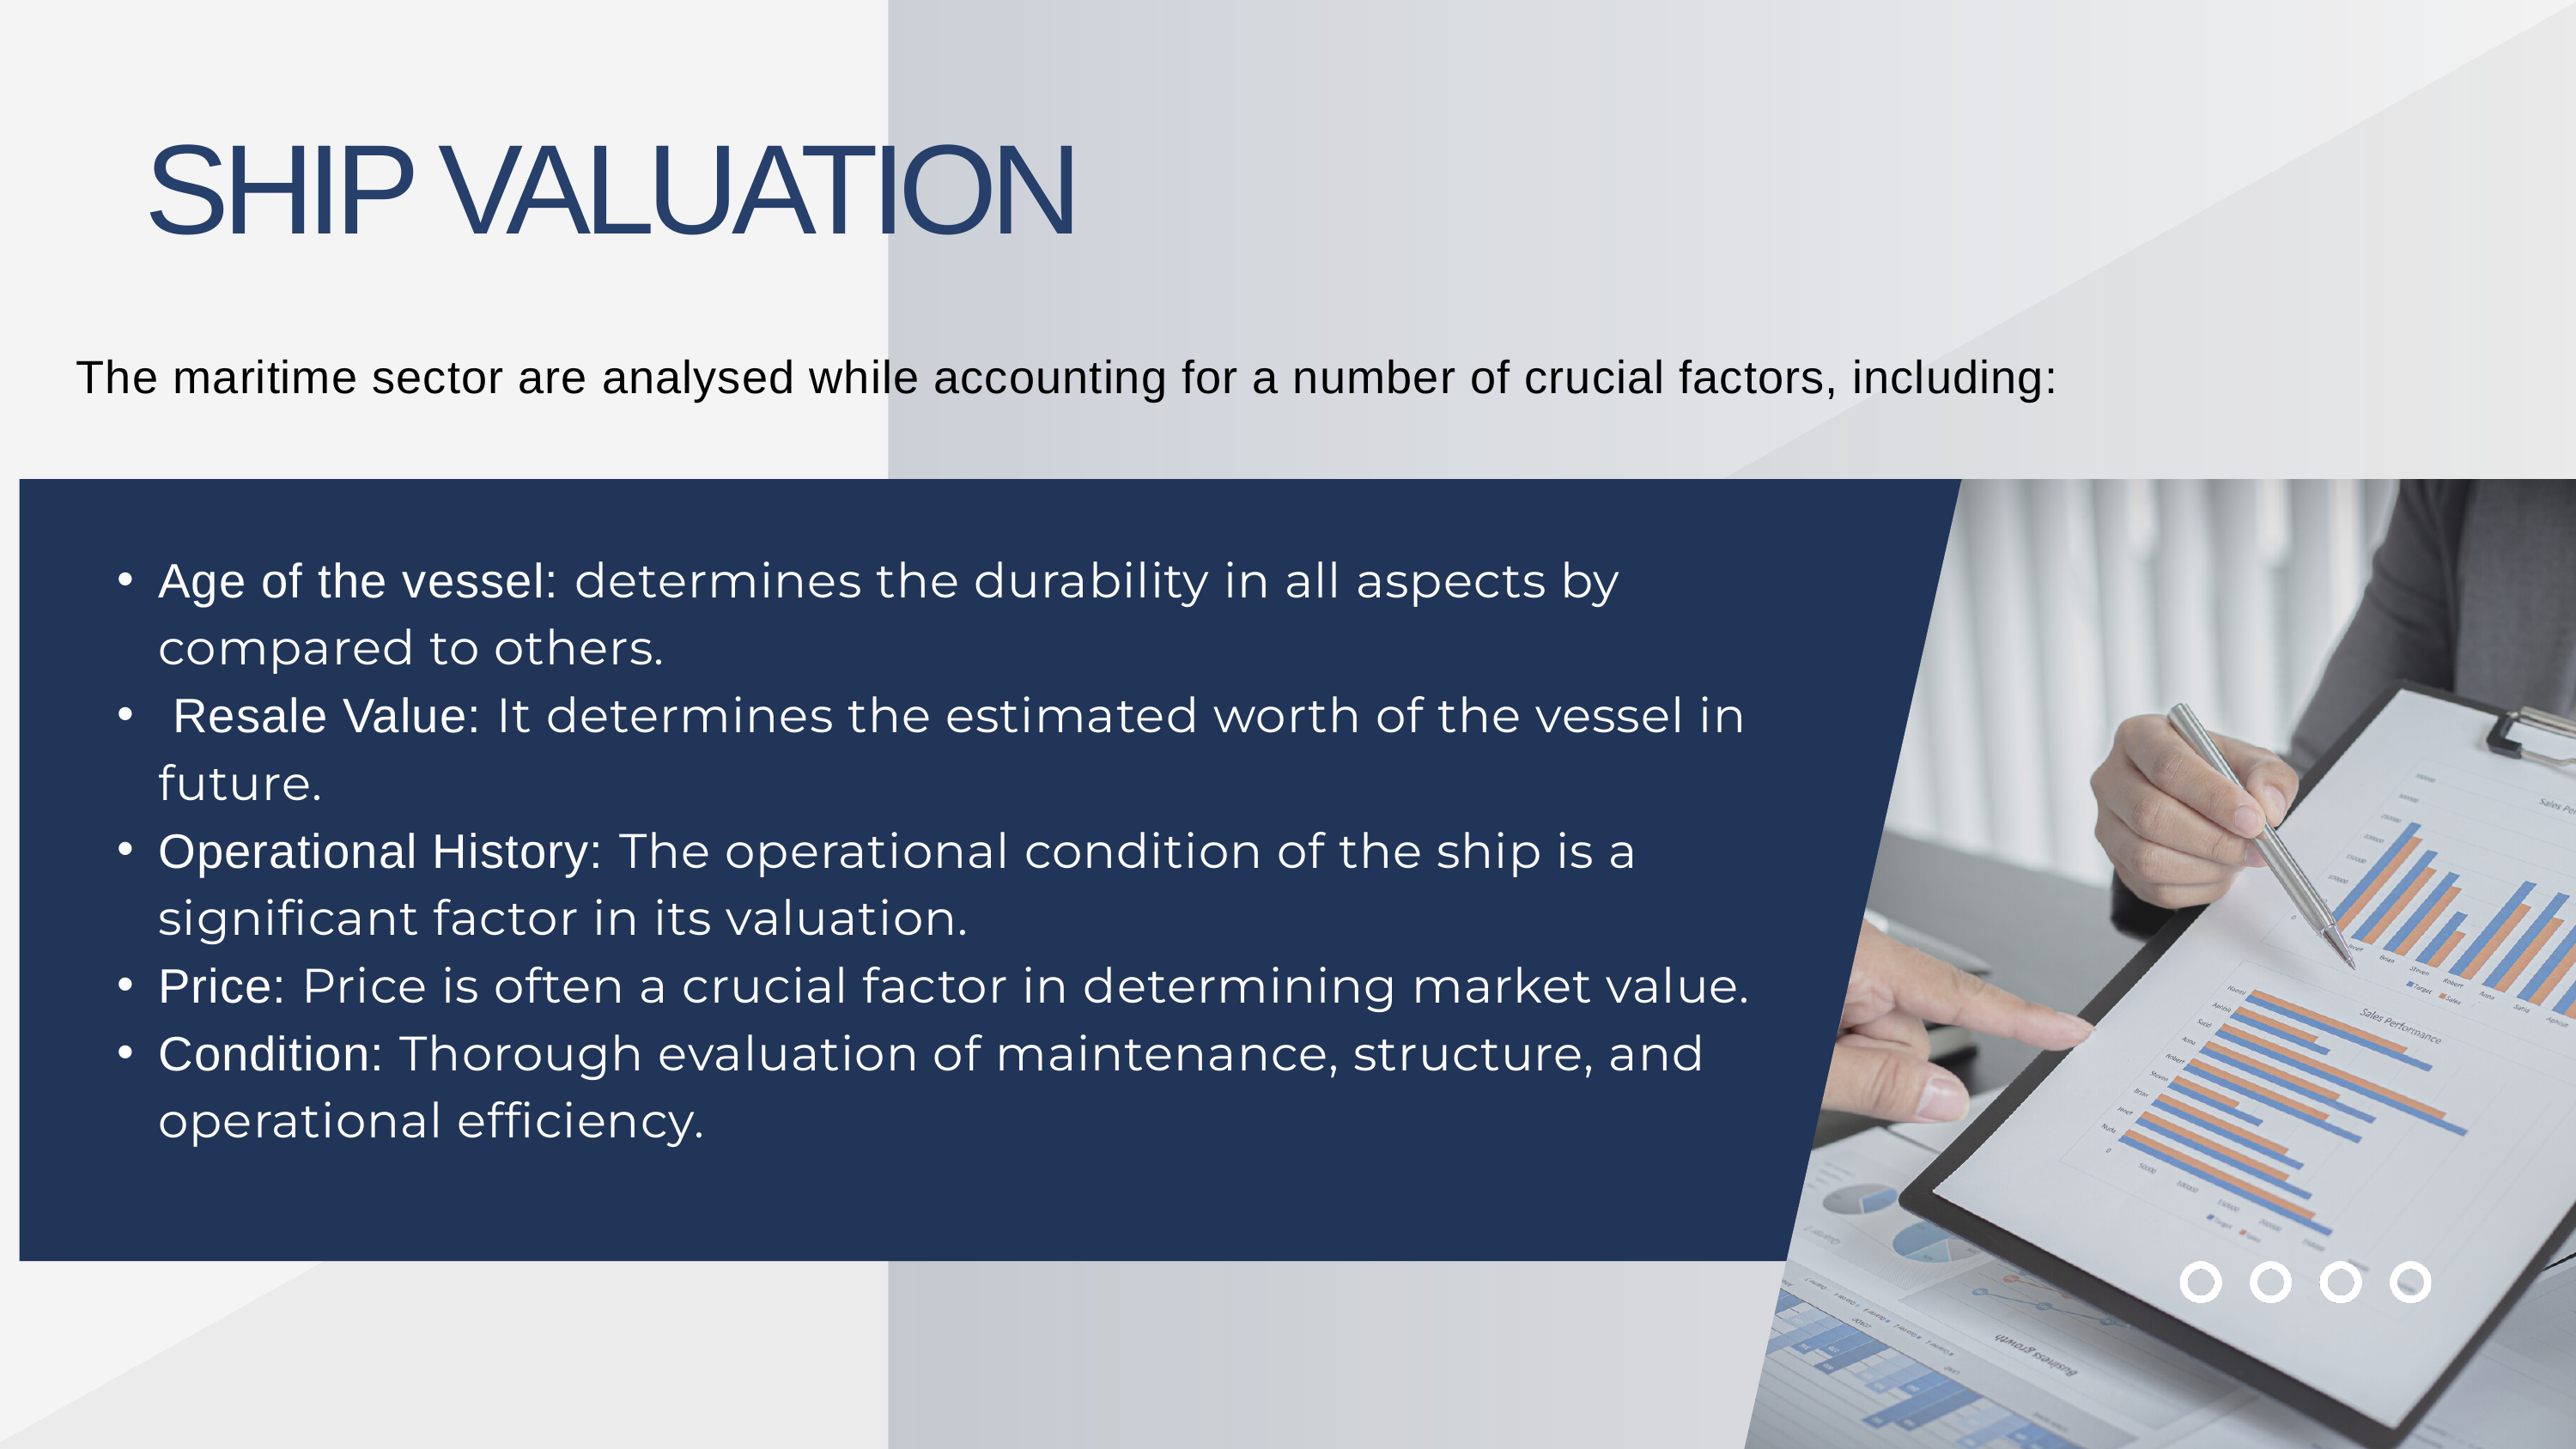

SHIP VALUATION
The maritime sector are analysed while accounting for a number of crucial factors, including:

Age of the vessel: determines the durability in all aspects by compared to others.
 Resale Value: It determines the estimated worth of the vessel in future.
Operational History: The operational condition of the ship is a significant factor in its valuation.
Price: Price is often a crucial factor in determining market value.
Condition: Thorough evaluation of maintenance, structure, and operational efficiency.